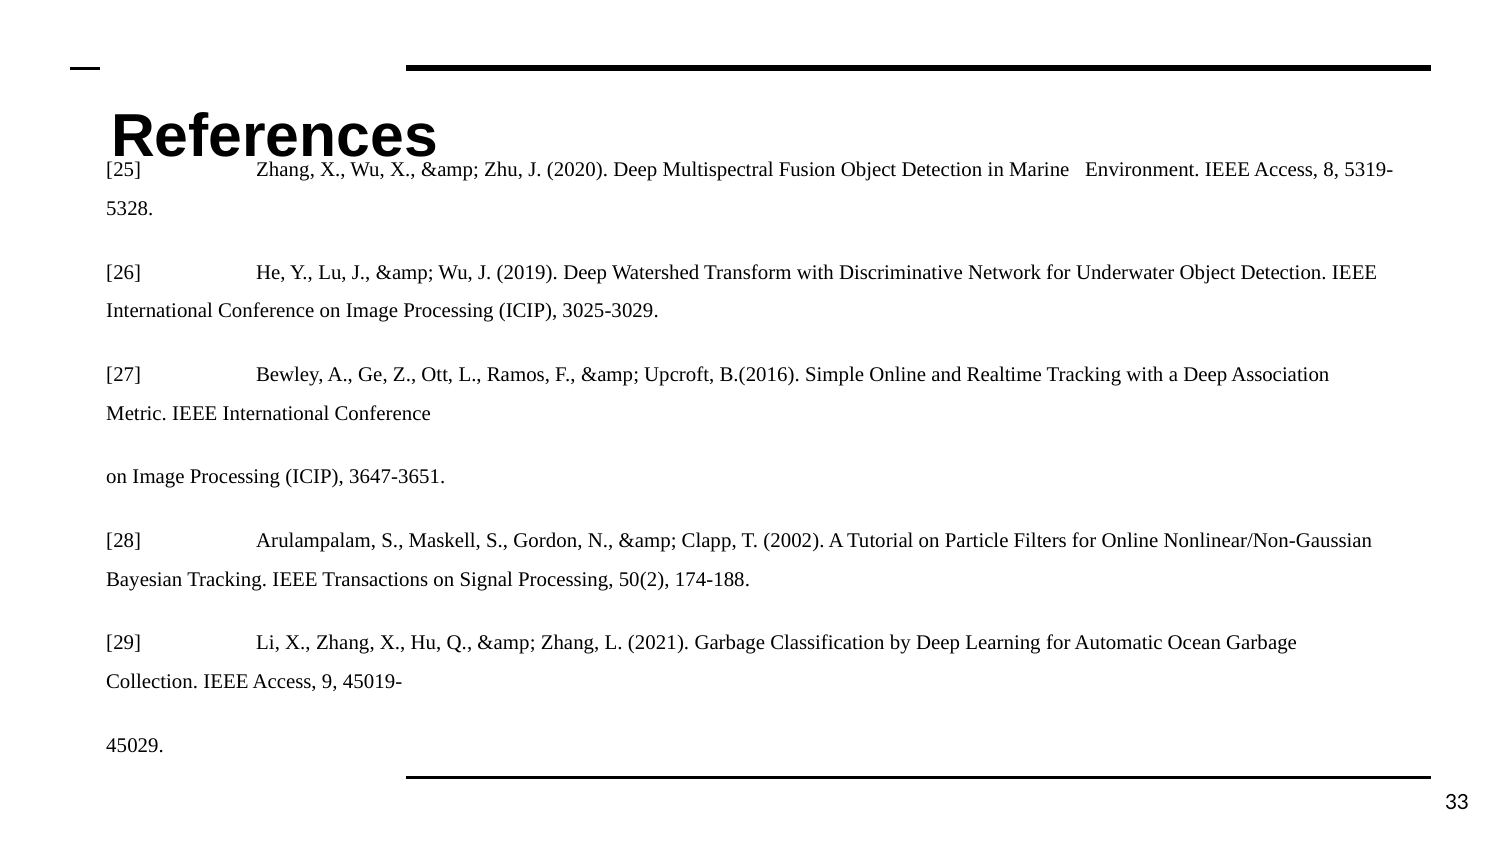

# References
[25] 	Zhang, X., Wu, X., &amp; Zhu, J. (2020). Deep Multispectral Fusion Object Detection in Marine   Environment. IEEE Access, 8, 5319-5328.
[26]     	He, Y., Lu, J., &amp; Wu, J. (2019). Deep Watershed Transform with Discriminative Network for Underwater Object Detection. IEEE International Conference on Image Processing (ICIP), 3025-3029.
[27]    	Bewley, A., Ge, Z., Ott, L., Ramos, F., &amp; Upcroft, B.(2016). Simple Online and Realtime Tracking with a Deep Association Metric. IEEE International Conference
on Image Processing (ICIP), 3647-3651.
[28]    	Arulampalam, S., Maskell, S., Gordon, N., &amp; Clapp, T. (2002). A Tutorial on Particle Filters for Online Nonlinear/Non-Gaussian Bayesian Tracking. IEEE Transactions on Signal Processing, 50(2), 174-188.
[29]  	Li, X., Zhang, X., Hu, Q., &amp; Zhang, L. (2021). Garbage Classification by Deep Learning for Automatic Ocean Garbage Collection. IEEE Access, 9, 45019-
45029.

33